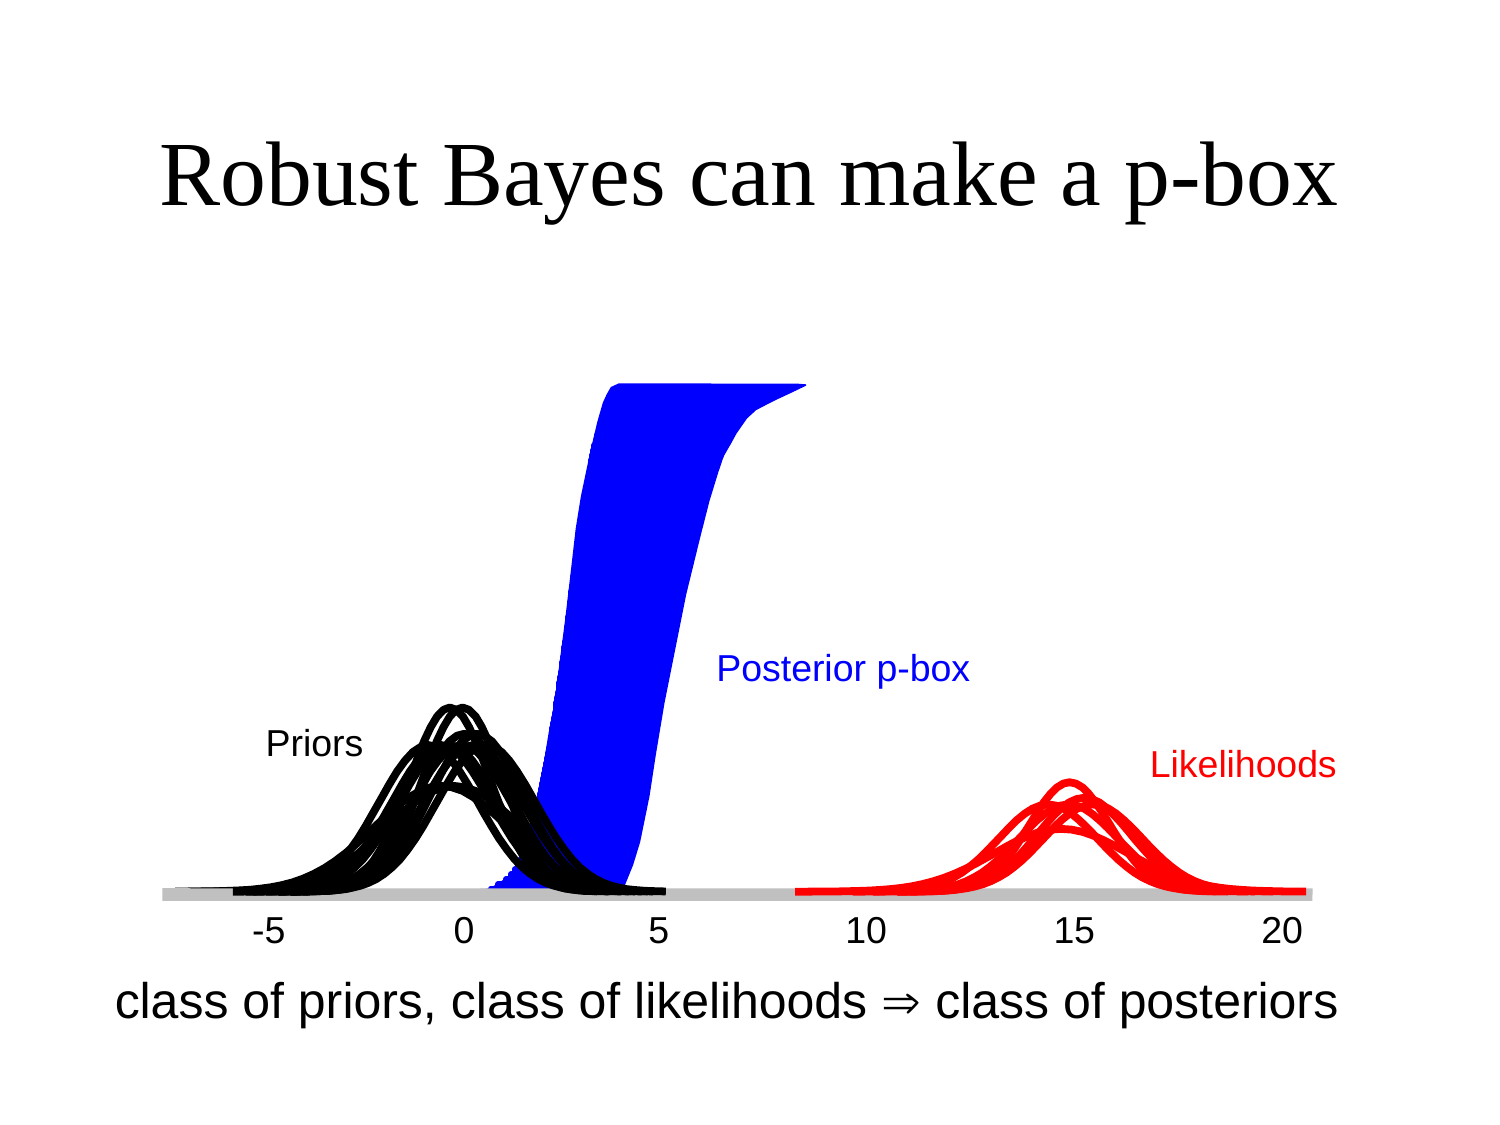

Robust Bayes can make a p-box

Posterior p-box
Posteriors

Priors

Likelihoods

-5
0
5
10
15
20
class of priors, class of likelihoods ⇒ class of posteriors